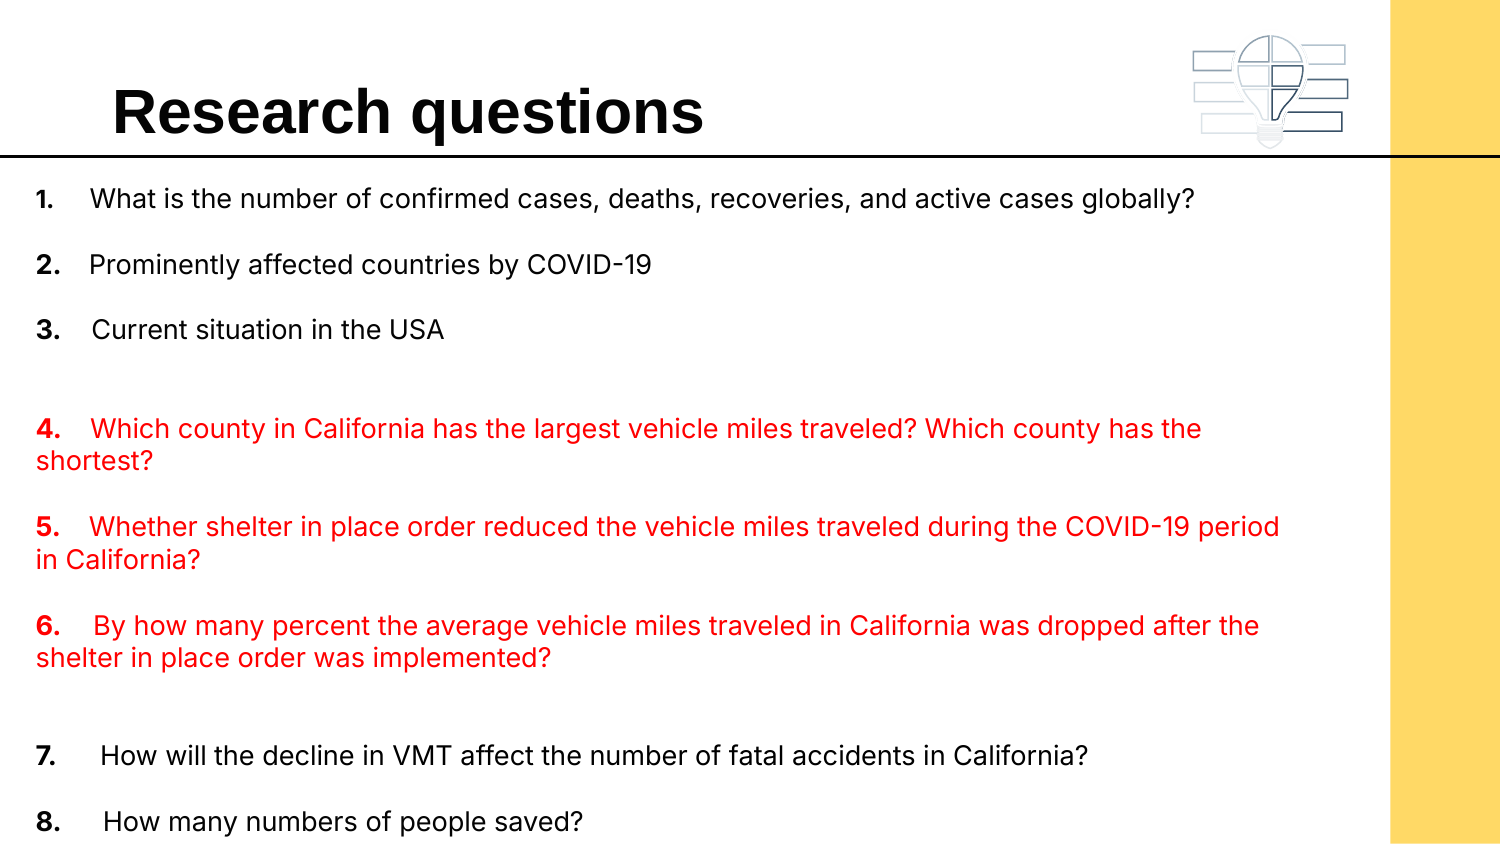

# Research questions
1.     What is the number of confirmed cases, deaths, recoveries, and active cases globally?
2.    Prominently affected countries by COVID-19
3.    Current situation in the USA
4.    Which county in California has the largest vehicle miles traveled? Which county has the shortest?
5.    Whether shelter in place order reduced the vehicle miles traveled during the COVID-19 period in California?
6.     By how many percent the average vehicle miles traveled in California was dropped after the shelter in place order was implemented?
7.      How will the decline in VMT affect the number of fatal accidents in California?
8.      How many numbers of people saved?